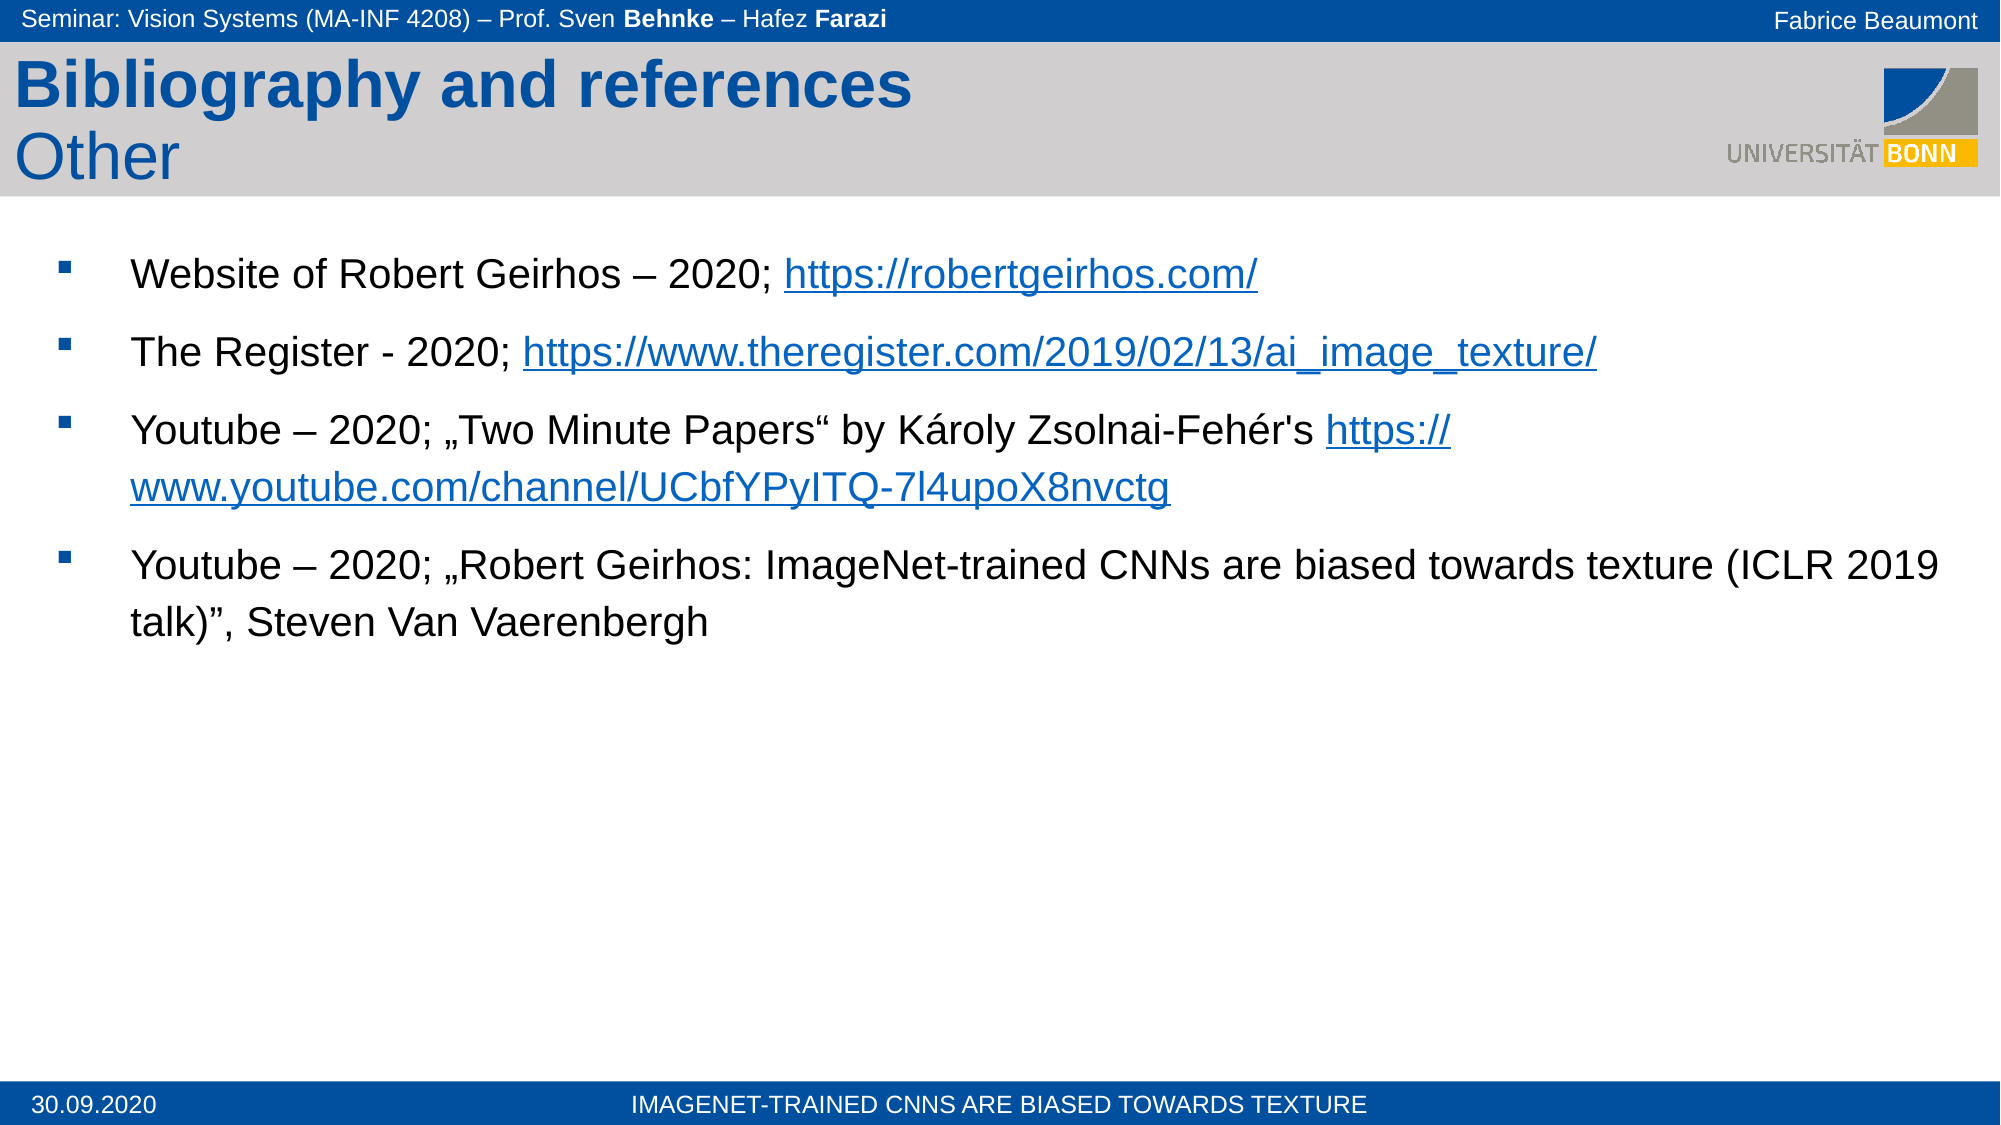

Bibliography and references
Other
Website of Robert Geirhos – 2020; https://robertgeirhos.com/
The Register - 2020; https://www.theregister.com/2019/02/13/ai_image_texture/
Youtube – 2020; „Two Minute Papers“ by Károly Zsolnai-Fehér's https://www.youtube.com/channel/UCbfYPyITQ-7l4upoX8nvctg
Youtube – 2020; „Robert Geirhos: ImageNet-trained CNNs are biased towards texture (ICLR 2019 talk)”, Steven Van Vaerenbergh